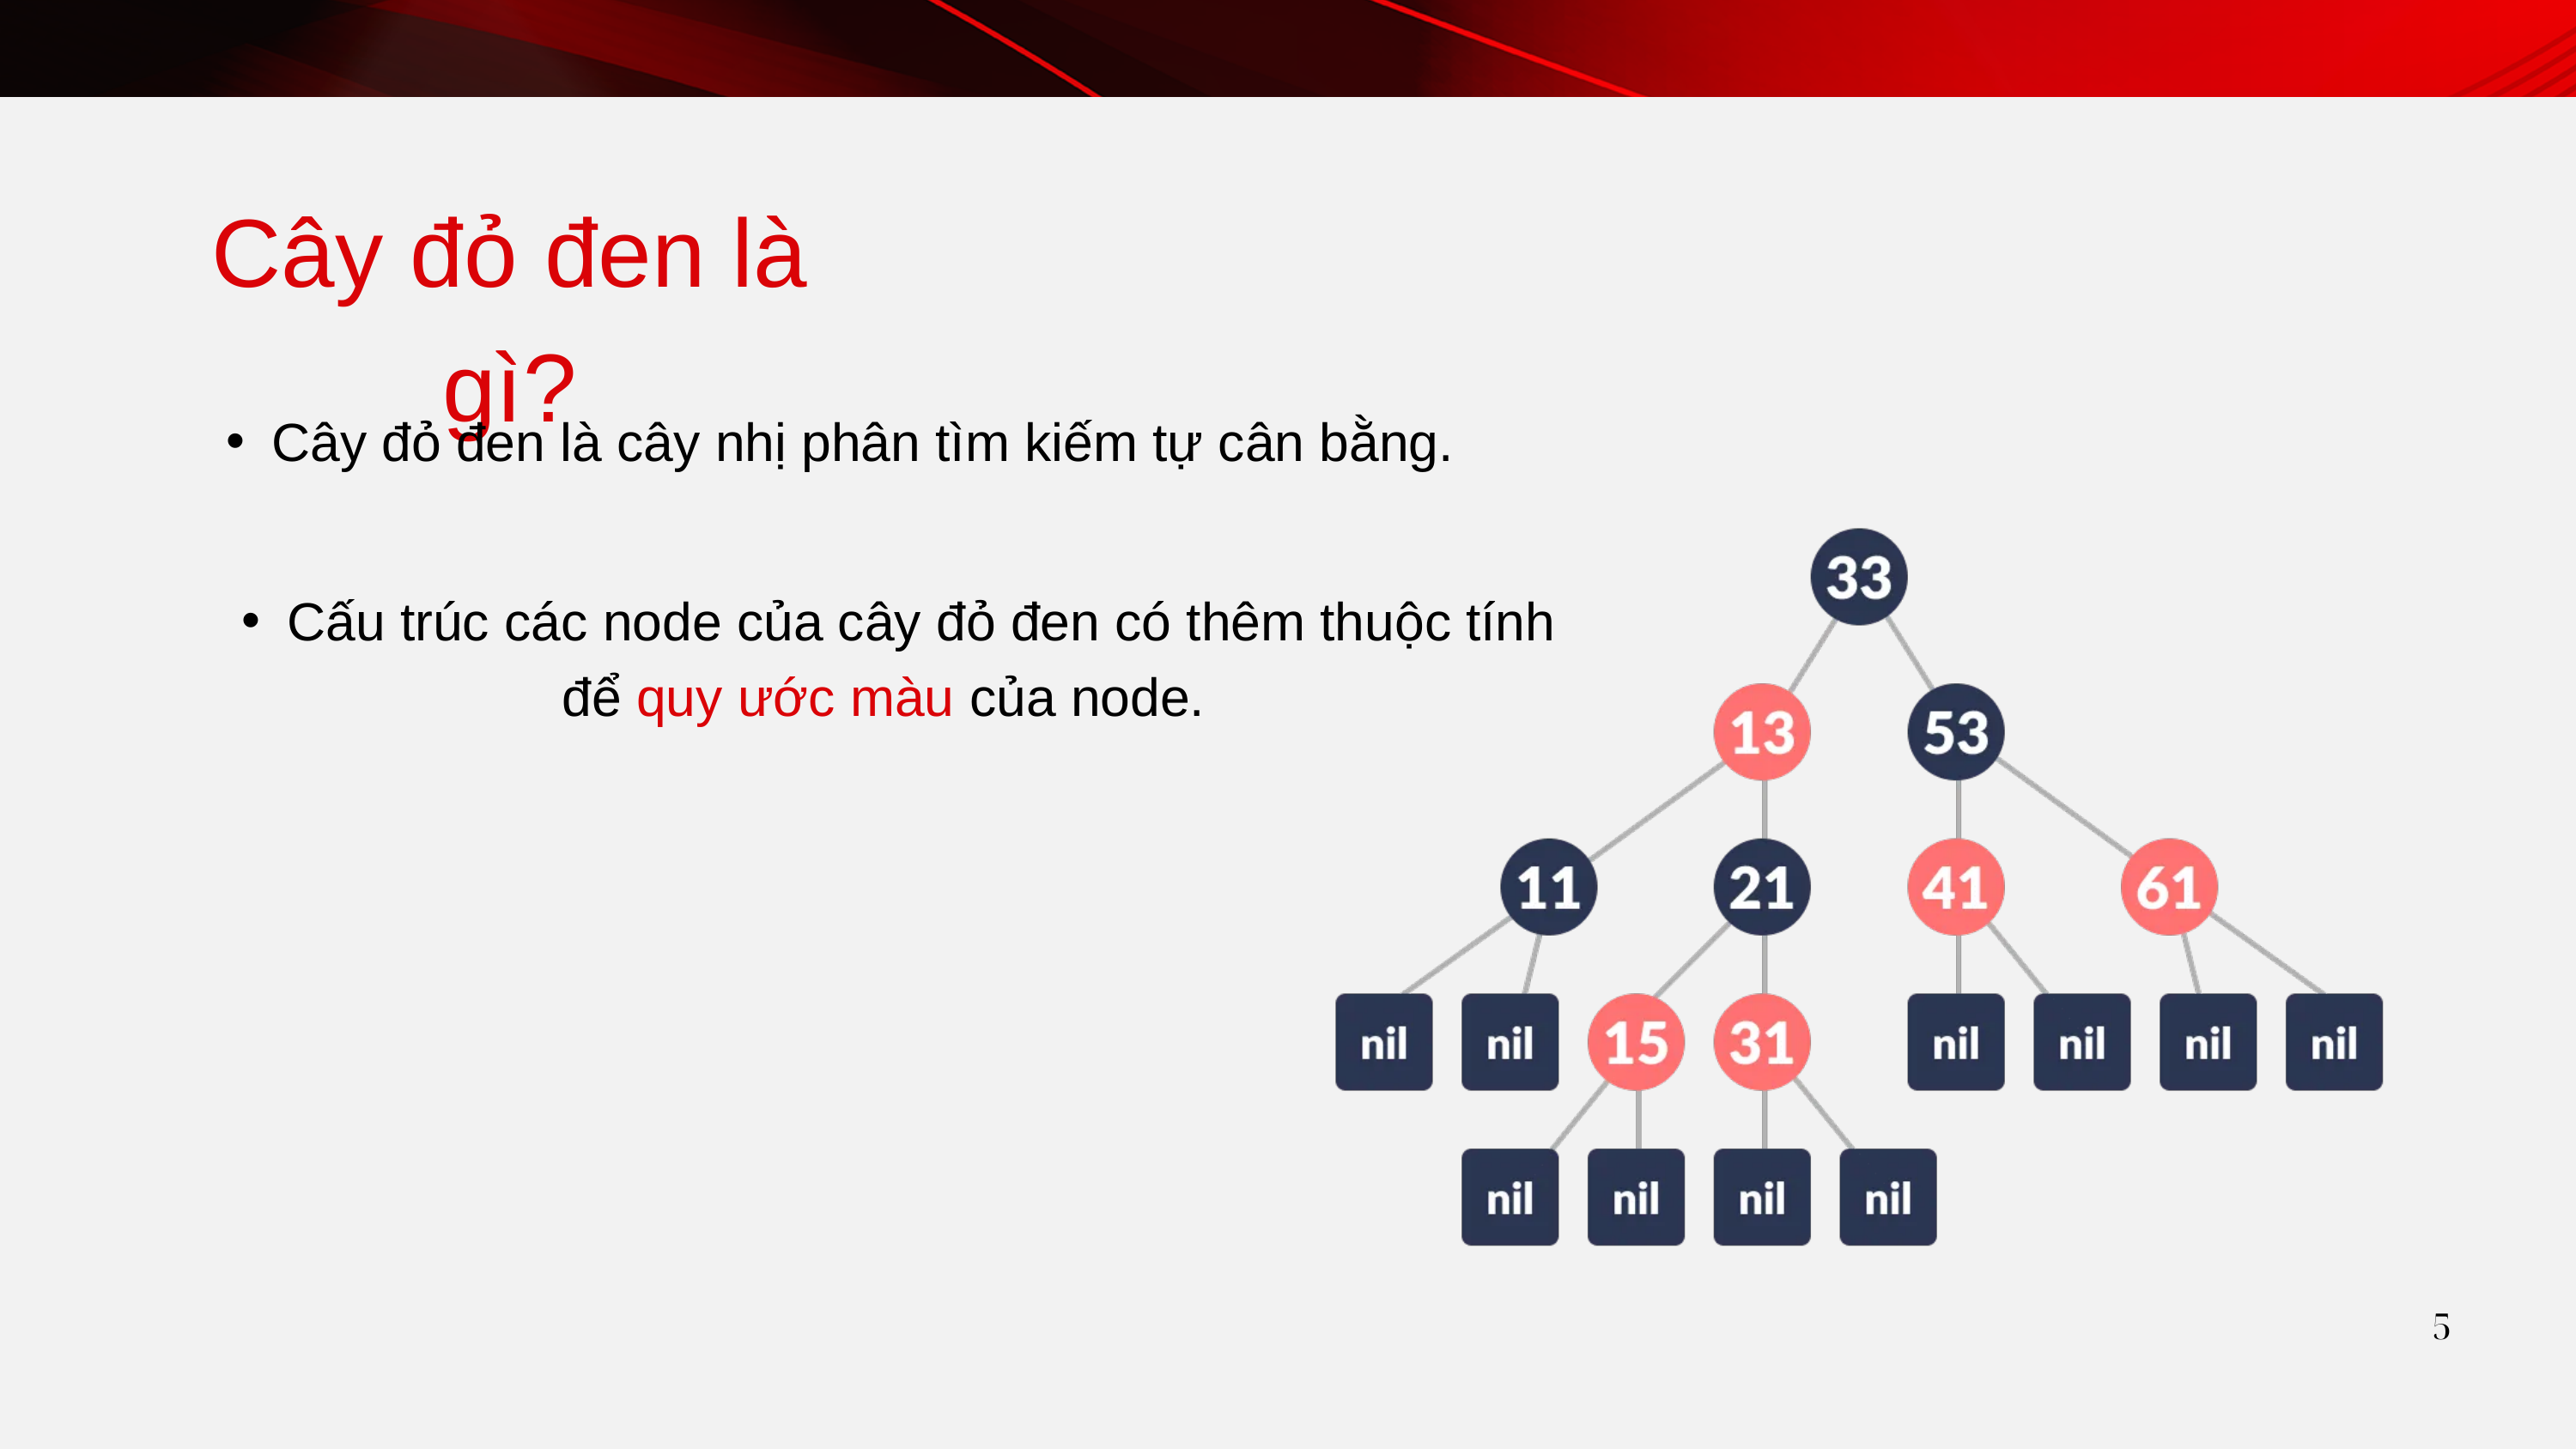

Cây đỏ đen là gì?
Cây đỏ đen là cây nhị phân tìm kiếm tự cân bằng.

Cấu trúc các node của cây đỏ đen có thêm thuộc tính
để quy ước màu của node.
5